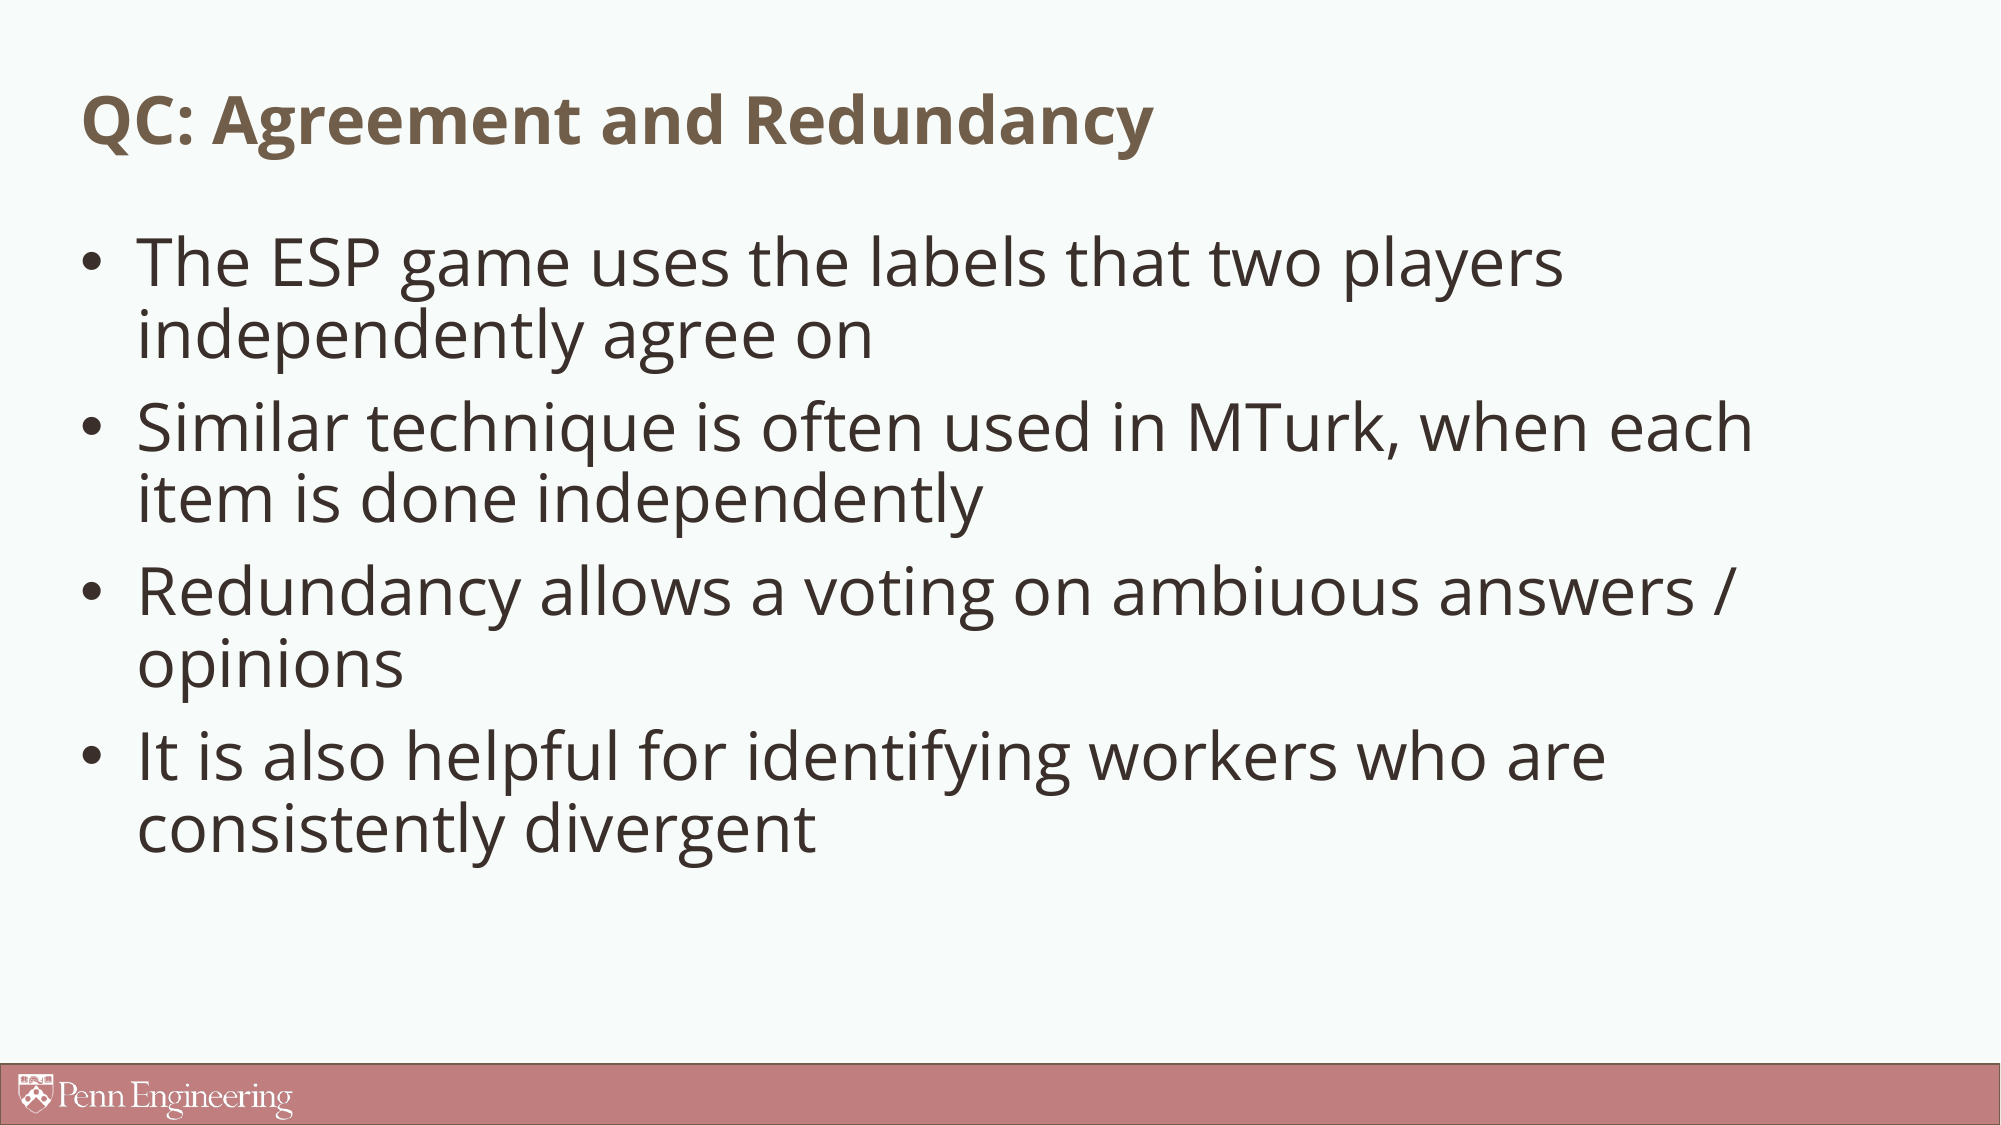

# QC: Agreement and Redundancy
The ESP game uses the labels that two players independently agree on
Similar technique is often used in MTurk, when each item is done independently
Redundancy allows a voting on ambiuous answers / opinions
It is also helpful for identifying workers who are consistently divergent